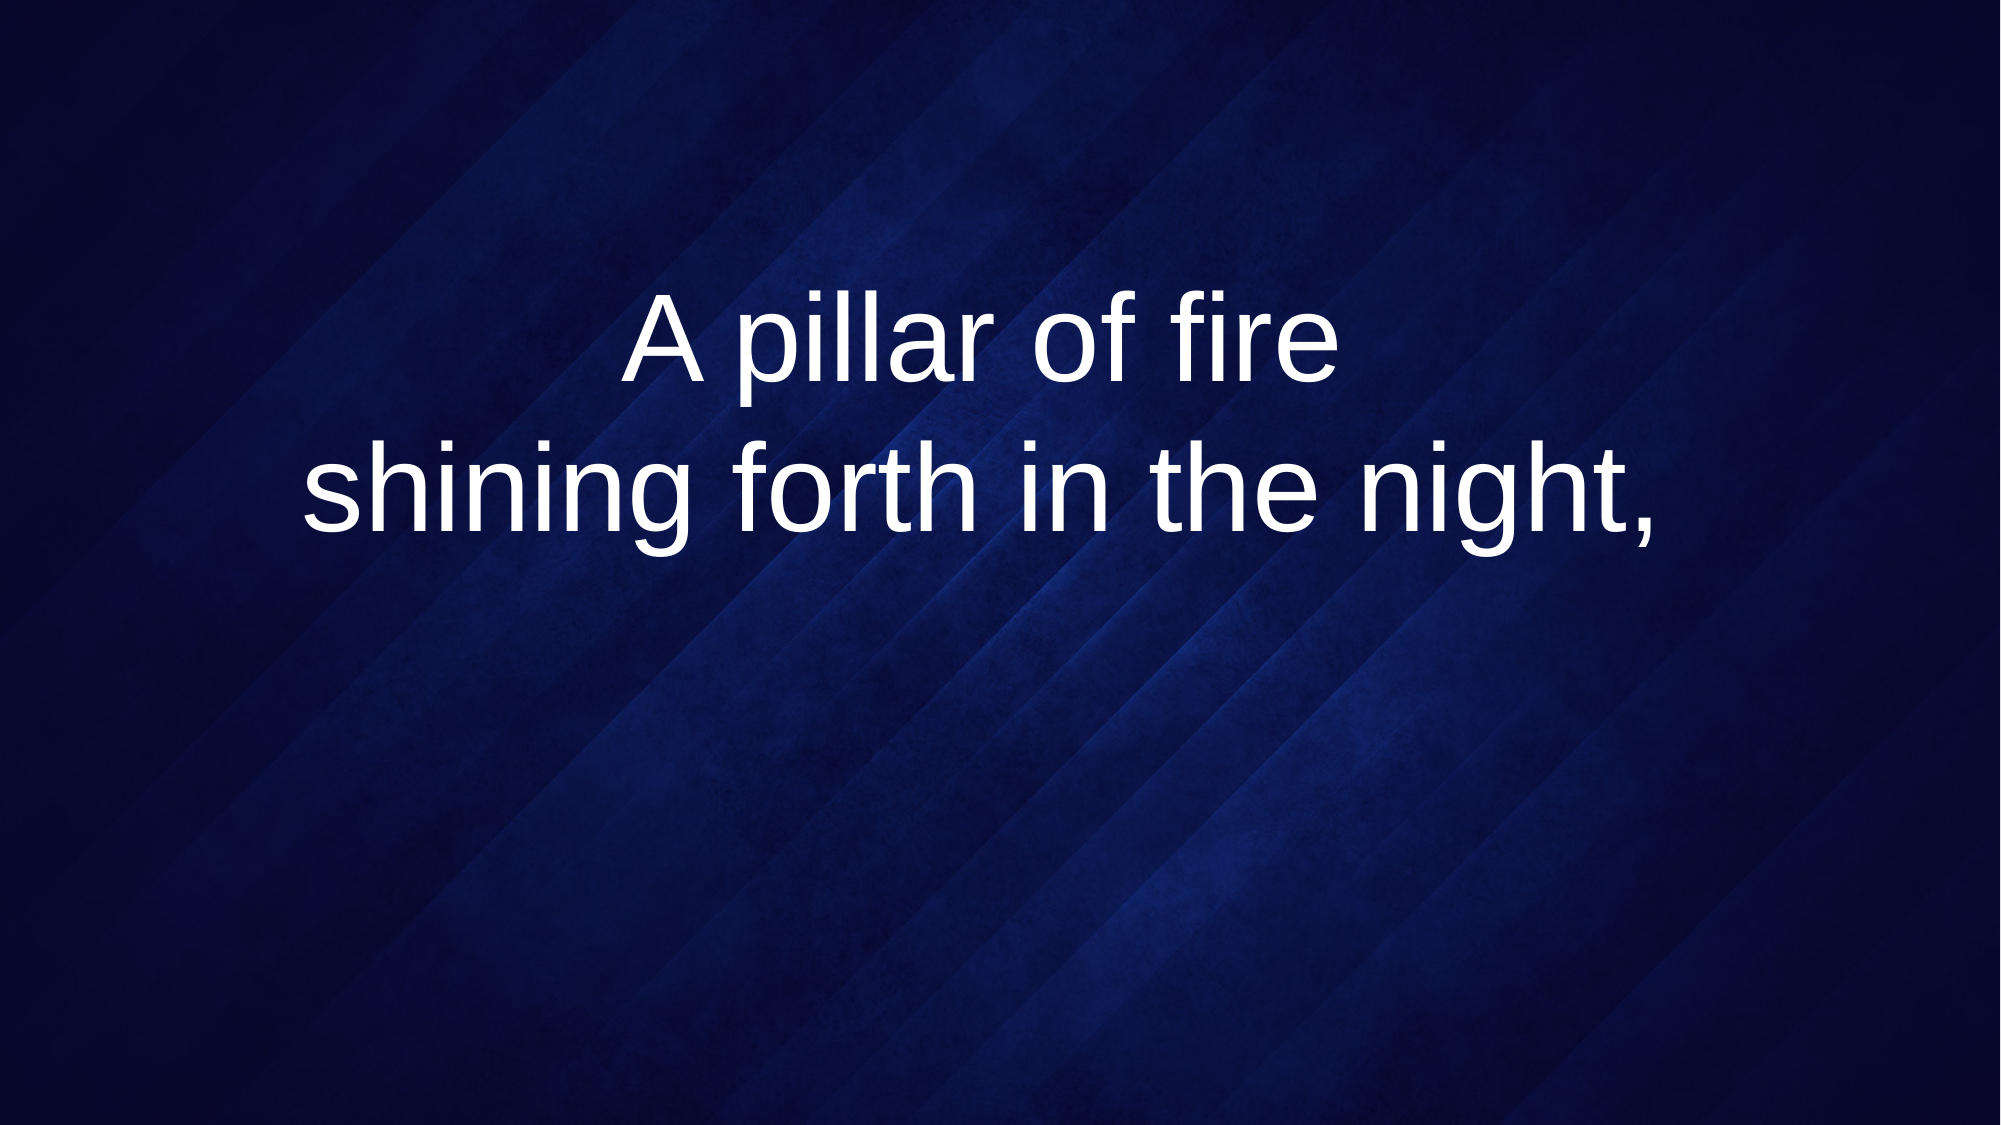

# A pillar of fire shining forth in the night,